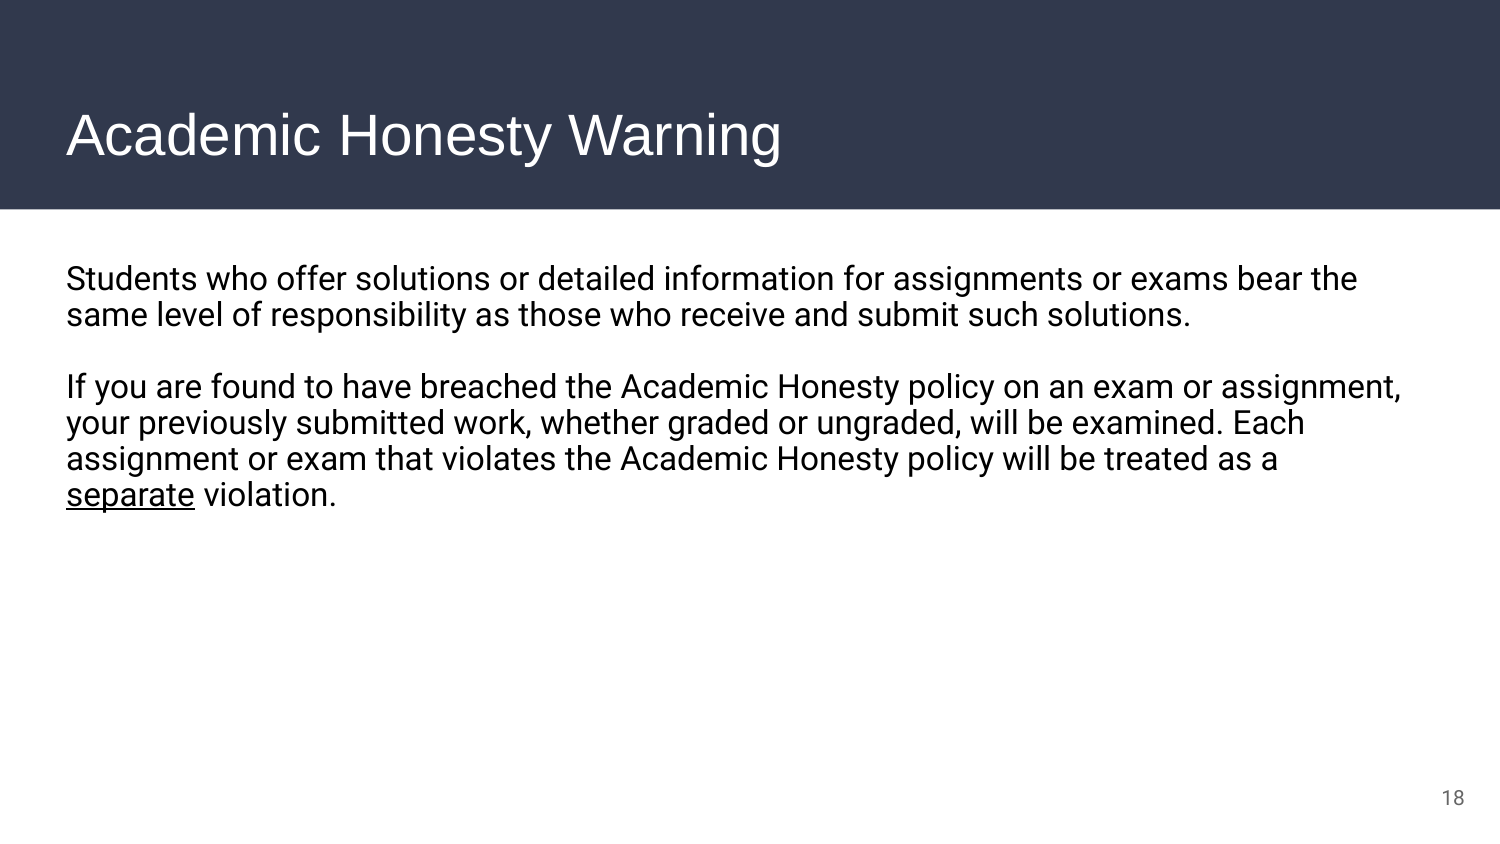

# Academic Honesty Warning
Students who offer solutions or detailed information for assignments or exams bear the same level of responsibility as those who receive and submit such solutions.

If you are found to have breached the Academic Honesty policy on an exam or assignment, your previously submitted work, whether graded or ungraded, will be examined. Each assignment or exam that violates the Academic Honesty policy will be treated as a separate violation.
18